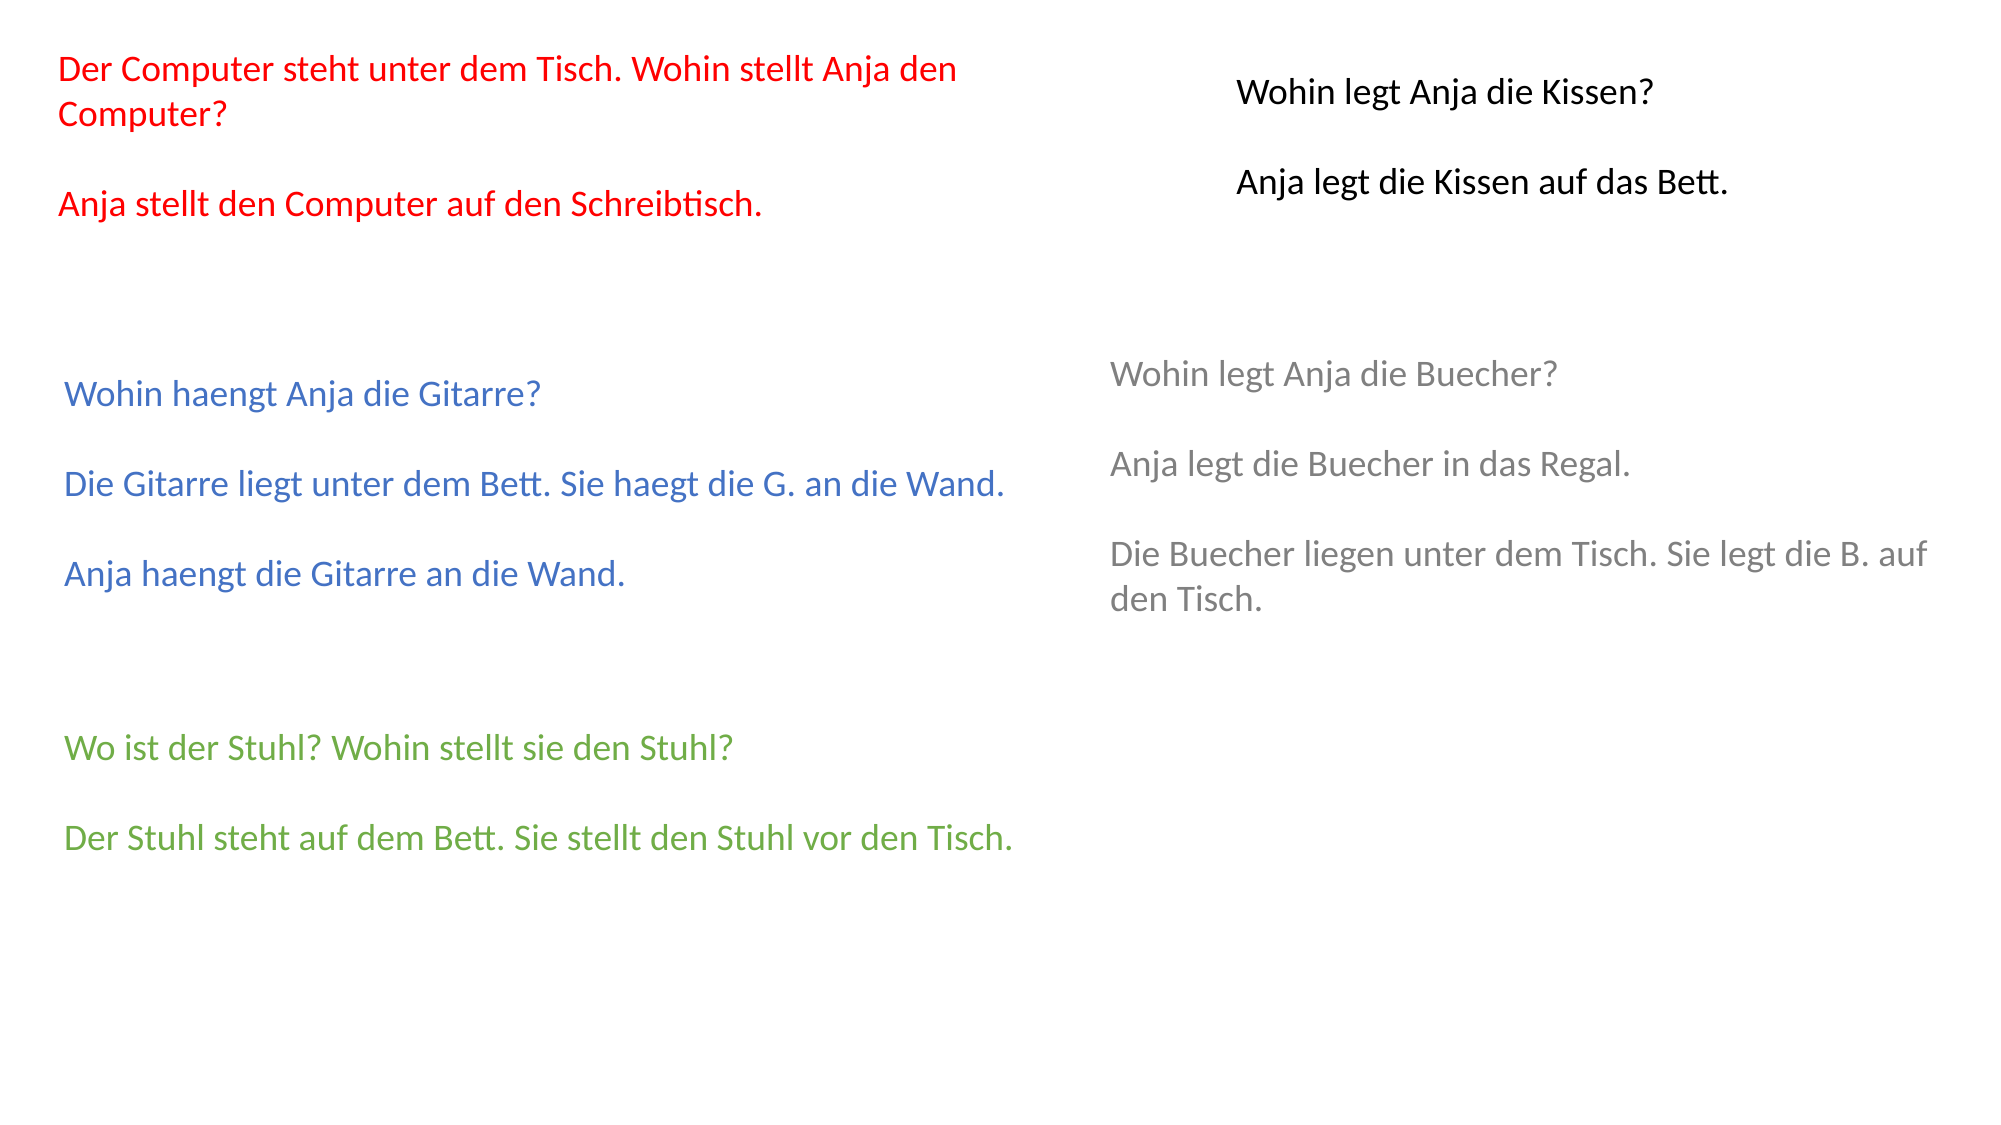

Der Computer steht unter dem Tisch. Wohin stellt Anja den Computer?

Anja stellt den Computer auf den Schreibtisch.
Wohin legt Anja die Kissen?

Anja legt die Kissen auf das Bett.
Wohin legt Anja die Buecher?

Anja legt die Buecher in das Regal.

Die Buecher liegen unter dem Tisch. Sie legt die B. auf den Tisch.
Wohin haengt Anja die Gitarre?

Die Gitarre liegt unter dem Bett. Sie haegt die G. an die Wand.

Anja haengt die Gitarre an die Wand.

Wo ist der Stuhl? Wohin stellt sie den Stuhl?

Der Stuhl steht auf dem Bett. Sie stellt den Stuhl vor den Tisch.